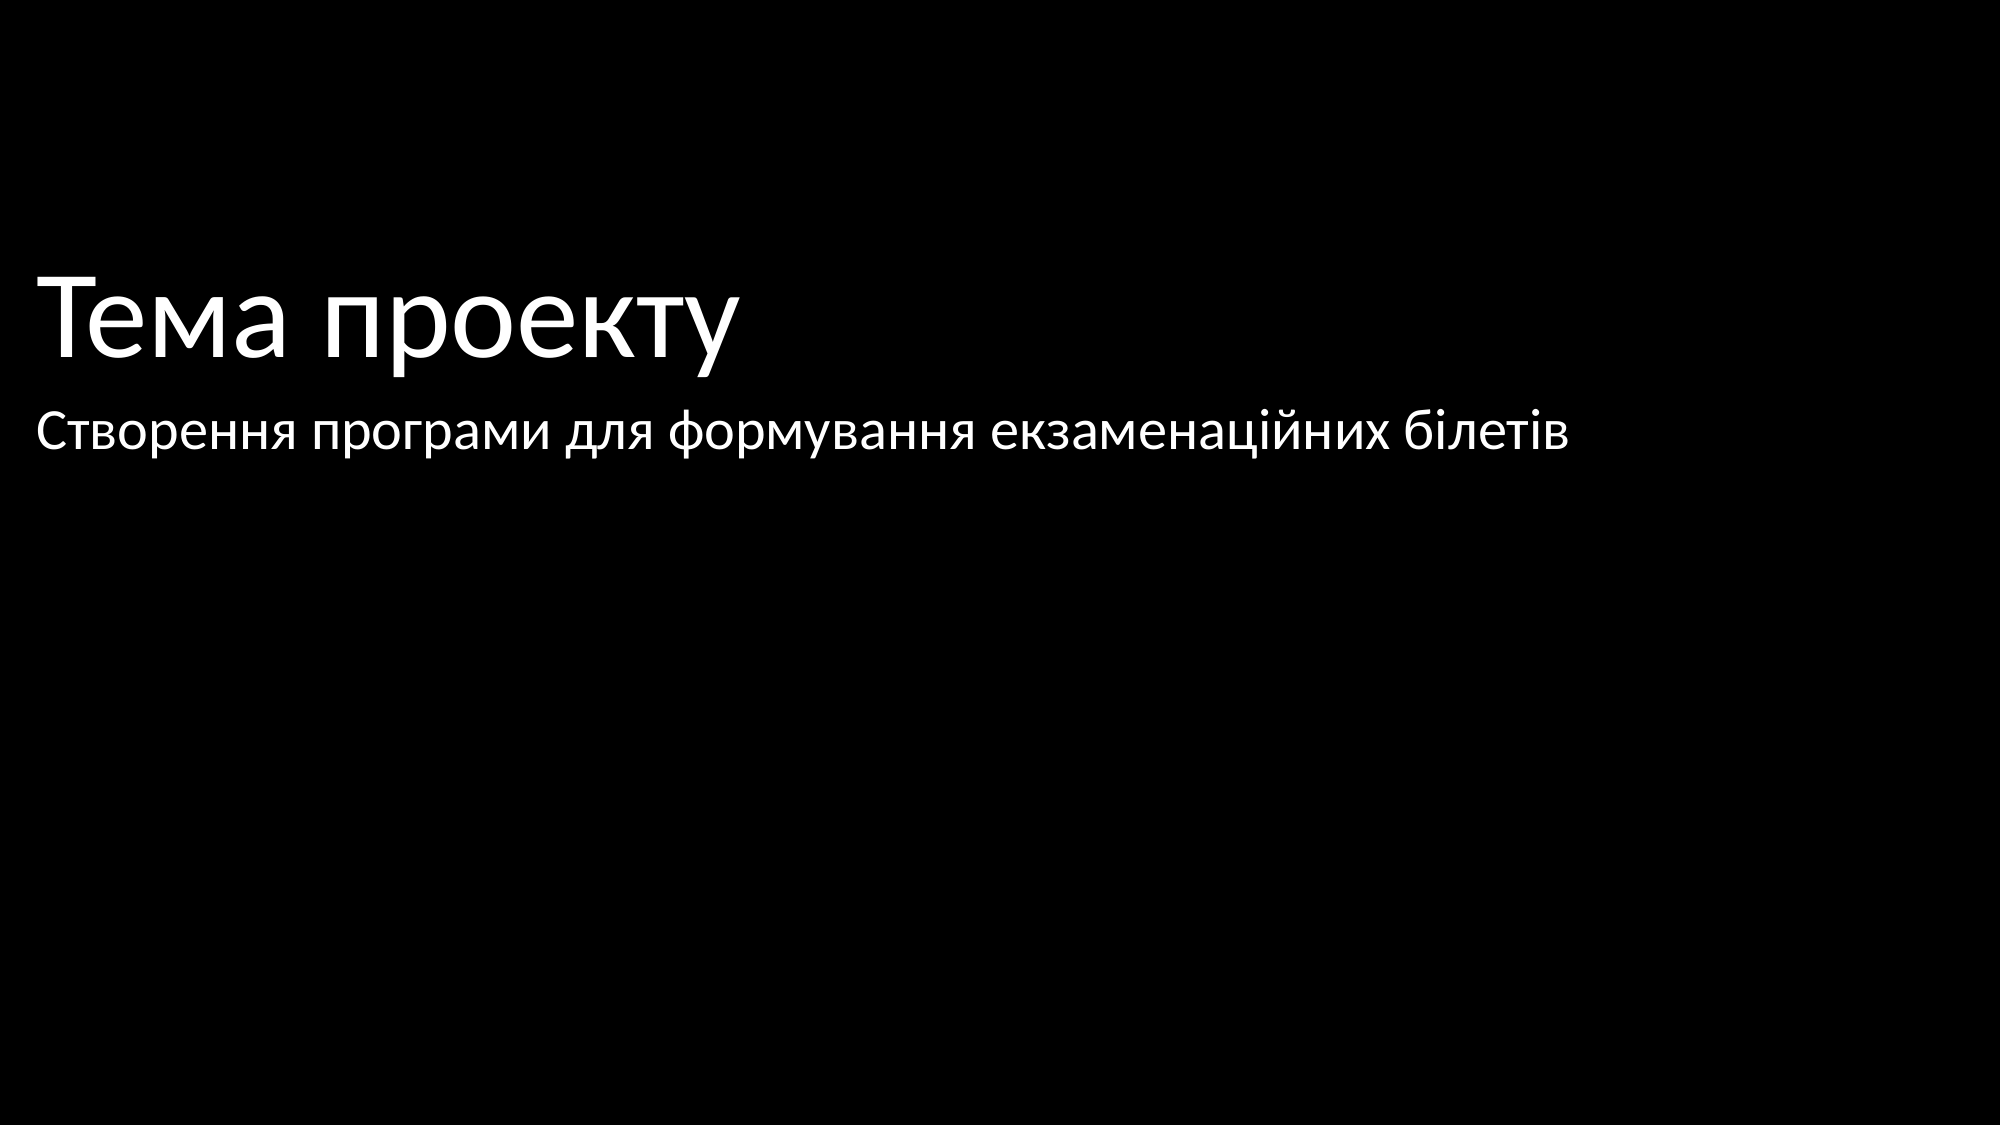

# Тема проекту
Створення програми для формування екзаменаційних білетів